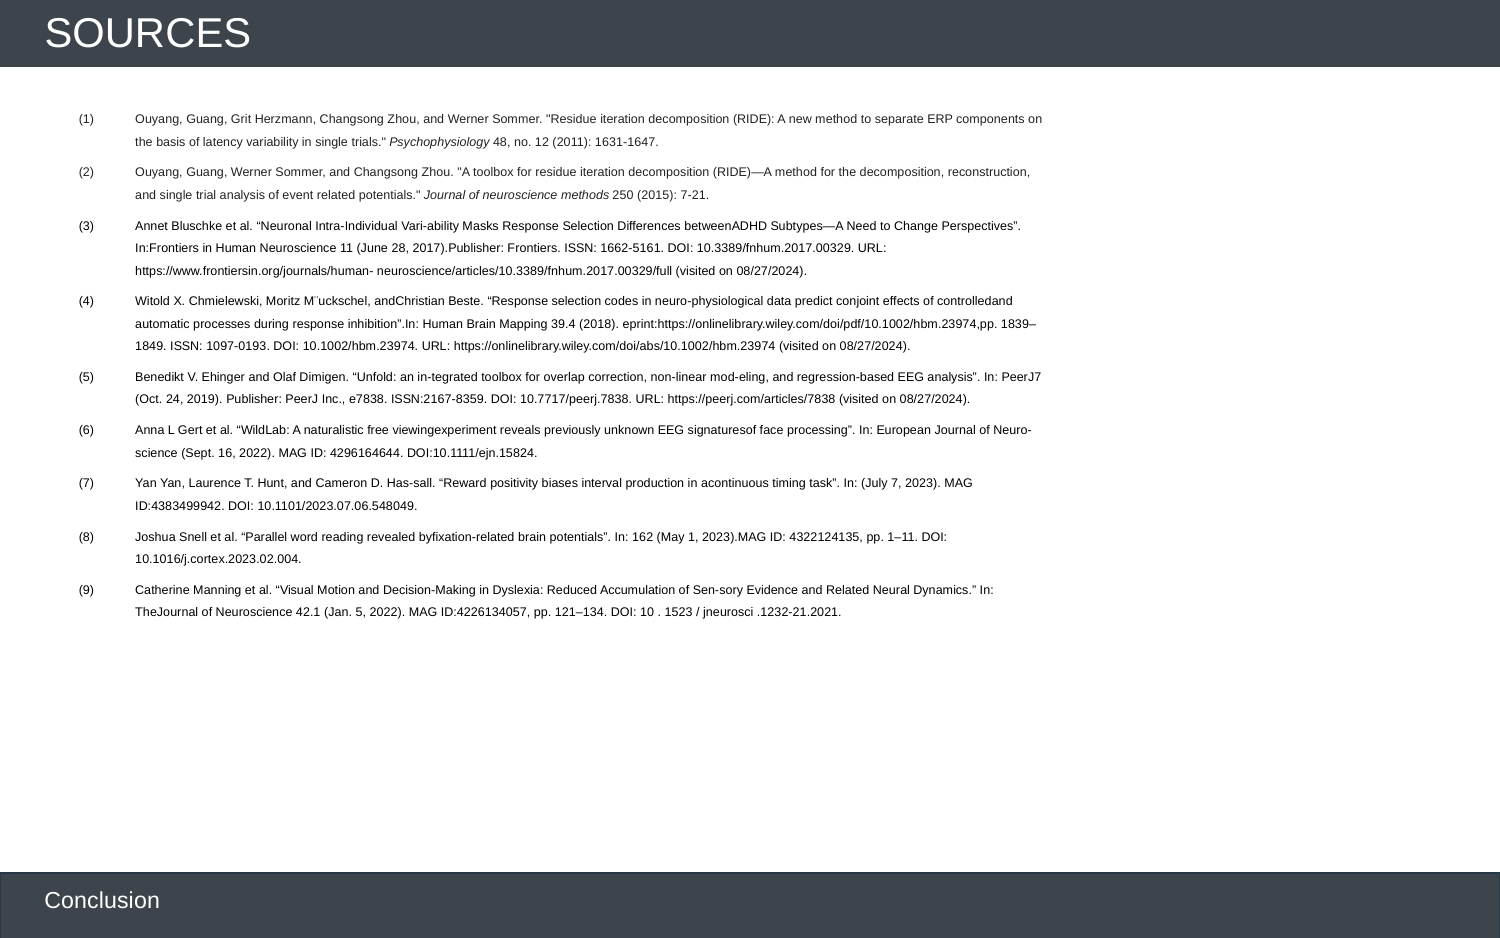

# Sources
Ouyang, Guang, Grit Herzmann, Changsong Zhou, and Werner Sommer. "Residue iteration decomposition (RIDE): A new method to separate ERP components on the basis of latency variability in single trials." Psychophysiology 48, no. 12 (2011): 1631-1647.
Ouyang, Guang, Werner Sommer, and Changsong Zhou. "A toolbox for residue iteration decomposition (RIDE)—A method for the decomposition, reconstruction, and single trial analysis of event related potentials." Journal of neuroscience methods 250 (2015): 7-21.
Annet Bluschke et al. “Neuronal Intra-Individual Vari-ability Masks Response Selection Differences betweenADHD Subtypes—A Need to Change Perspectives”. In:Frontiers in Human Neuroscience 11 (June 28, 2017).Publisher: Frontiers. ISSN: 1662-5161. DOI: 10.3389/fnhum.2017.00329. URL: https://www.frontiersin.org/journals/human- neuroscience/articles/10.3389/fnhum.2017.00329/full (visited on 08/27/2024).
Witold X. Chmielewski, Moritz M¨uckschel, andChristian Beste. “Response selection codes in neuro-physiological data predict conjoint effects of controlledand automatic processes during response inhibition”.In: Human Brain Mapping 39.4 (2018). eprint:https://onlinelibrary.wiley.com/doi/pdf/10.1002/hbm.23974,pp. 1839–1849. ISSN: 1097-0193. DOI: 10.1002/hbm.23974. URL: https://onlinelibrary.wiley.com/doi/abs/10.1002/hbm.23974 (visited on 08/27/2024).
Benedikt V. Ehinger and Olaf Dimigen. “Unfold: an in-tegrated toolbox for overlap correction, non-linear mod-eling, and regression-based EEG analysis”. In: PeerJ7 (Oct. 24, 2019). Publisher: PeerJ Inc., e7838. ISSN:2167-8359. DOI: 10.7717/peerj.7838. URL: https://peerj.com/articles/7838 (visited on 08/27/2024).
Anna L Gert et al. “WildLab: A naturalistic free viewingexperiment reveals previously unknown EEG signaturesof face processing”. In: European Journal of Neuro-science (Sept. 16, 2022). MAG ID: 4296164644. DOI:10.1111/ejn.15824.
Yan Yan, Laurence T. Hunt, and Cameron D. Has-sall. “Reward positivity biases interval production in acontinuous timing task”. In: (July 7, 2023). MAG ID:4383499942. DOI: 10.1101/2023.07.06.548049.
Joshua Snell et al. “Parallel word reading revealed byfixation-related brain potentials”. In: 162 (May 1, 2023).MAG ID: 4322124135, pp. 1–11. DOI: 10.1016/j.cortex.2023.02.004.
Catherine Manning et al. “Visual Motion and Decision-Making in Dyslexia: Reduced Accumulation of Sen-sory Evidence and Related Neural Dynamics.” In: TheJournal of Neuroscience 42.1 (Jan. 5, 2022). MAG ID:4226134057, pp. 121–134. DOI: 10 . 1523 / jneurosci .1232-21.2021.

Conclusion